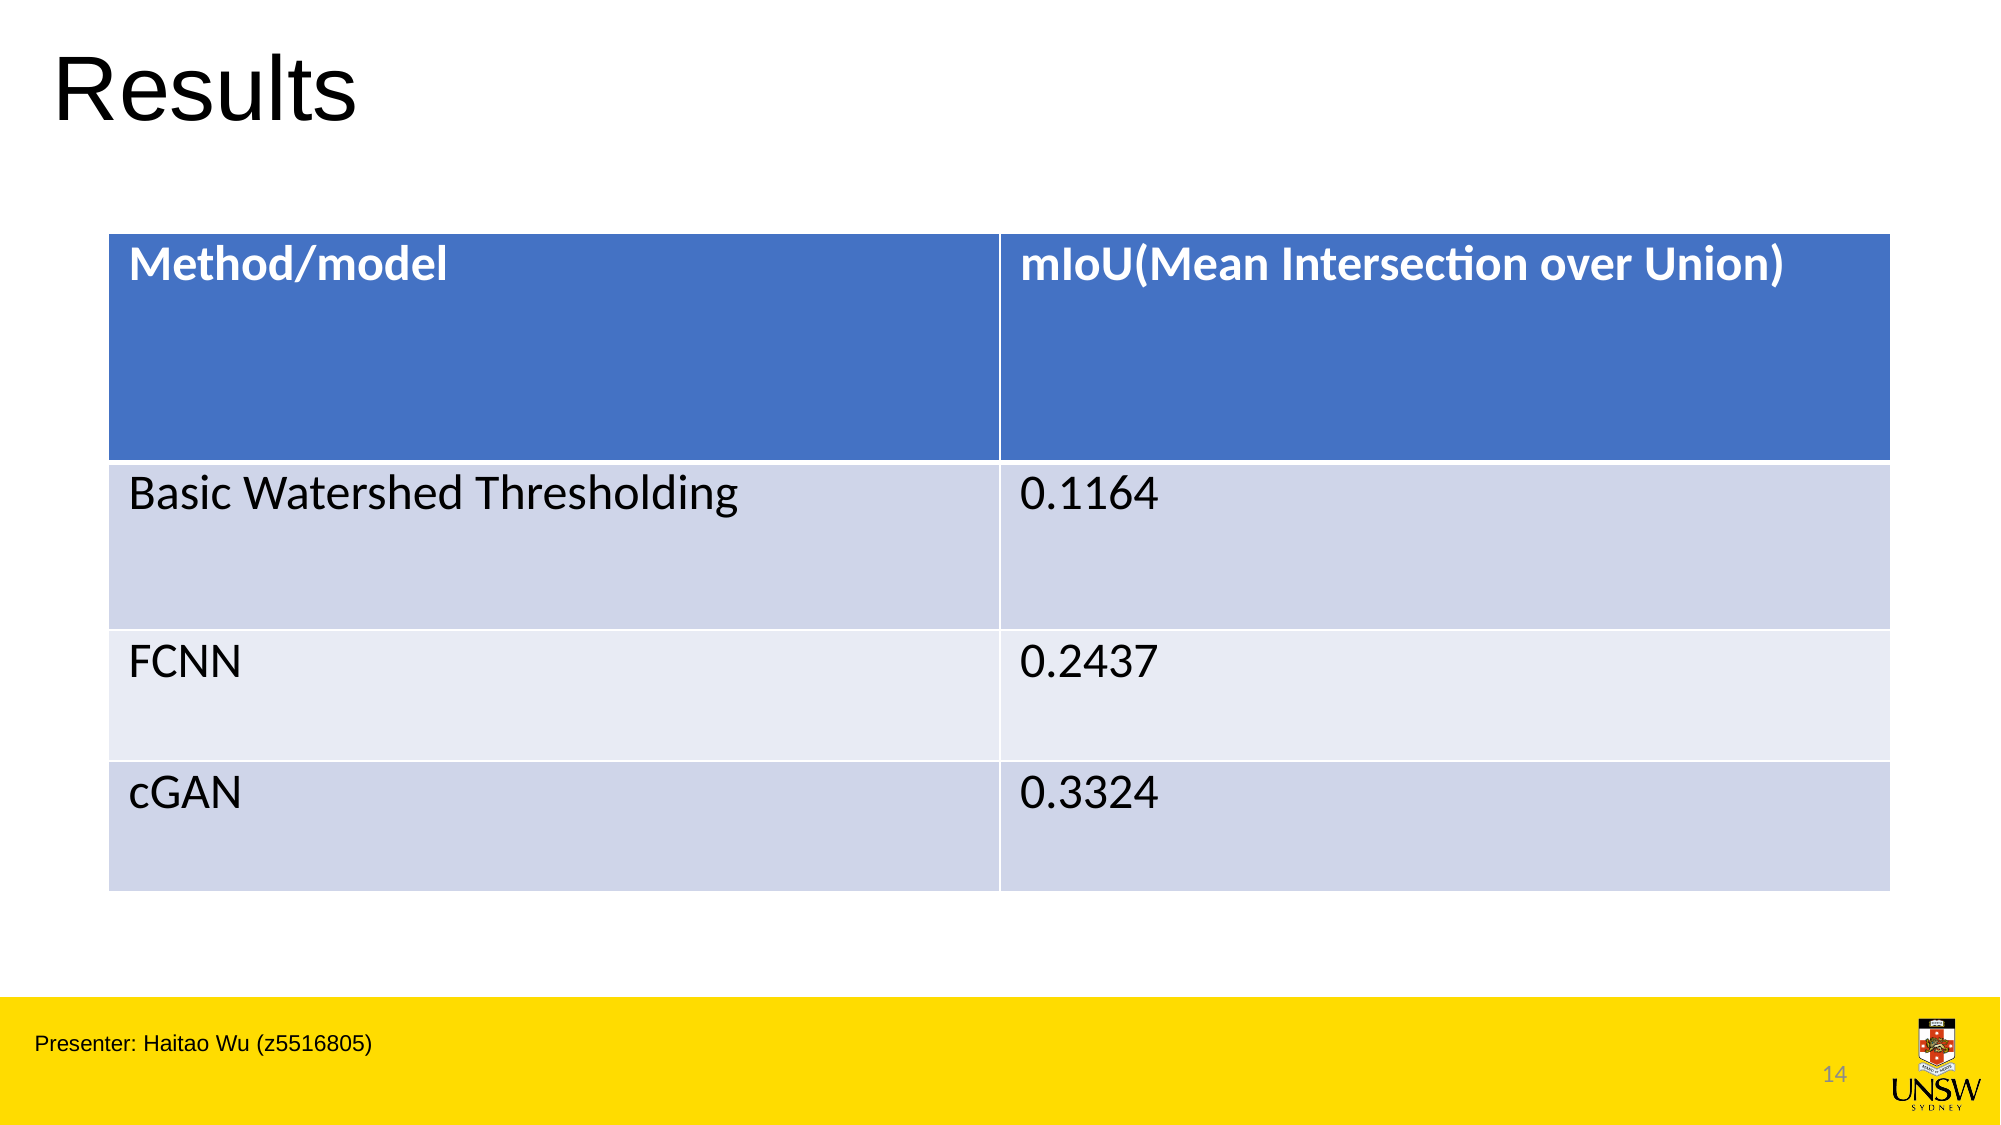

# Results
| Method/model | mIoU(Mean Intersection over Union) |
| --- | --- |
| Basic Watershed Thresholding | 0.1164 |
| FCNN | 0.2437 |
| cGAN | 0.3324 |
Presenter: Haitao Wu (z5516805)
14